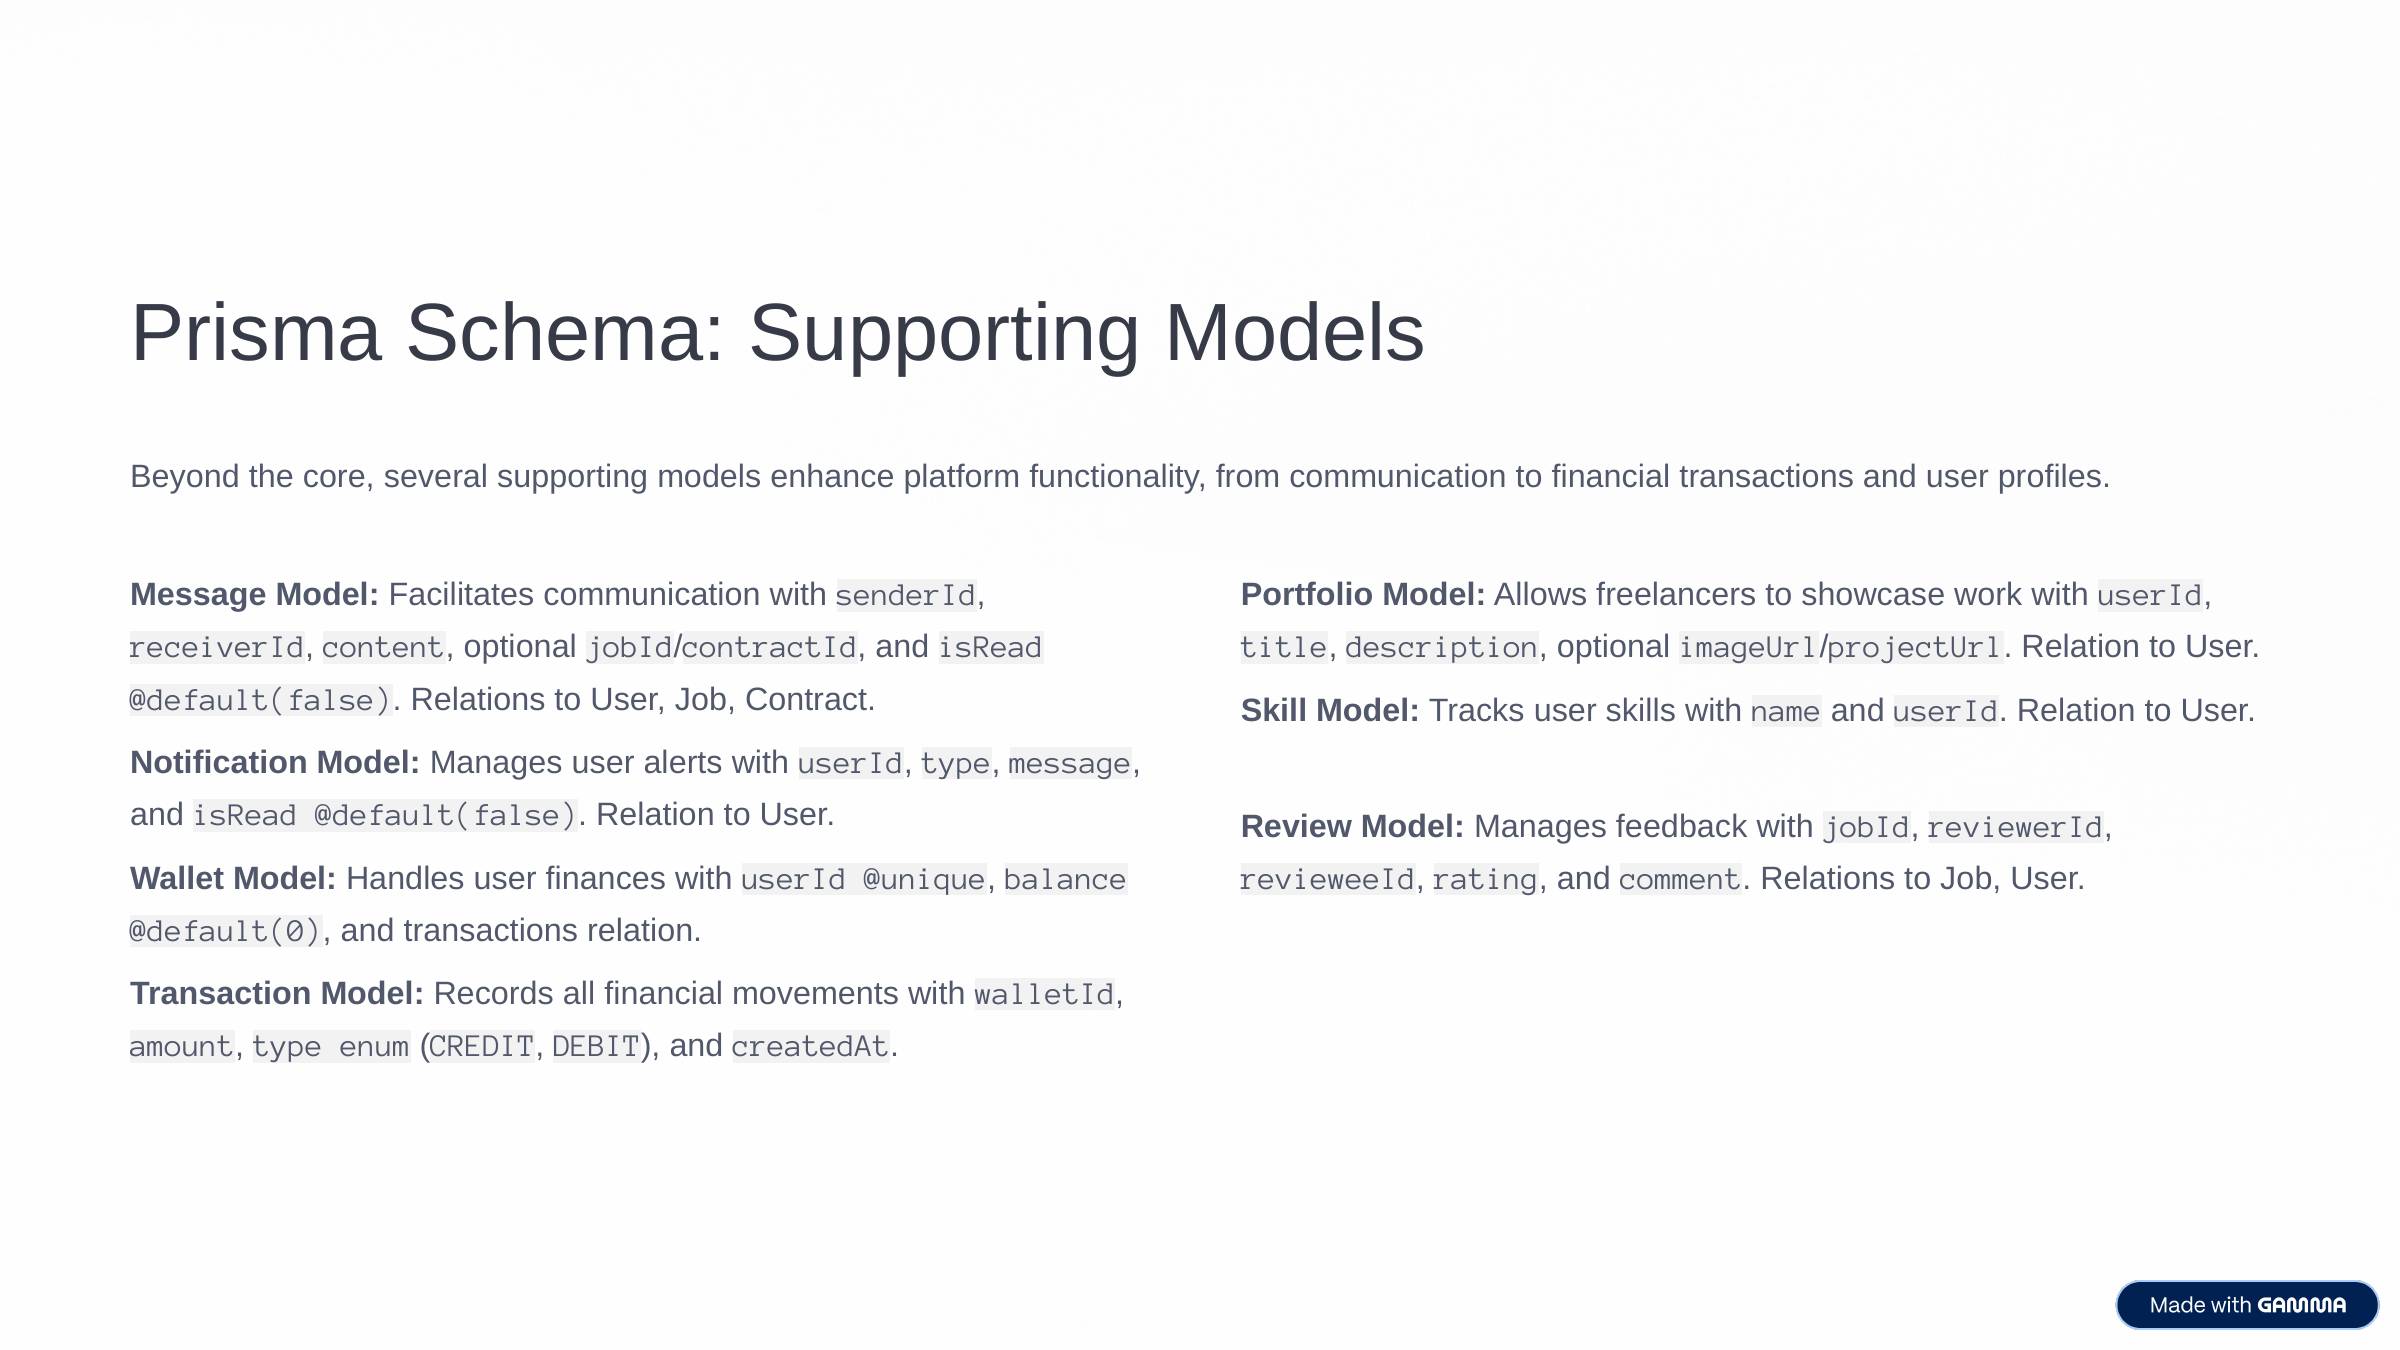

Prisma Schema: Supporting Models
Beyond the core, several supporting models enhance platform functionality, from communication to financial transactions and user profiles.
Message Model: Facilitates communication with senderId, receiverId, content, optional jobId/contractId, and isRead @default(false). Relations to User, Job, Contract.
Portfolio Model: Allows freelancers to showcase work with userId, title, description, optional imageUrl/projectUrl. Relation to User.
Skill Model: Tracks user skills with name and userId. Relation to User.
Notification Model: Manages user alerts with userId, type, message, and isRead @default(false). Relation to User.
Review Model: Manages feedback with jobId, reviewerId, revieweeId, rating, and comment. Relations to Job, User.
Wallet Model: Handles user finances with userId @unique, balance @default(0), and transactions relation.
Transaction Model: Records all financial movements with walletId, amount, type enum (CREDIT, DEBIT), and createdAt.